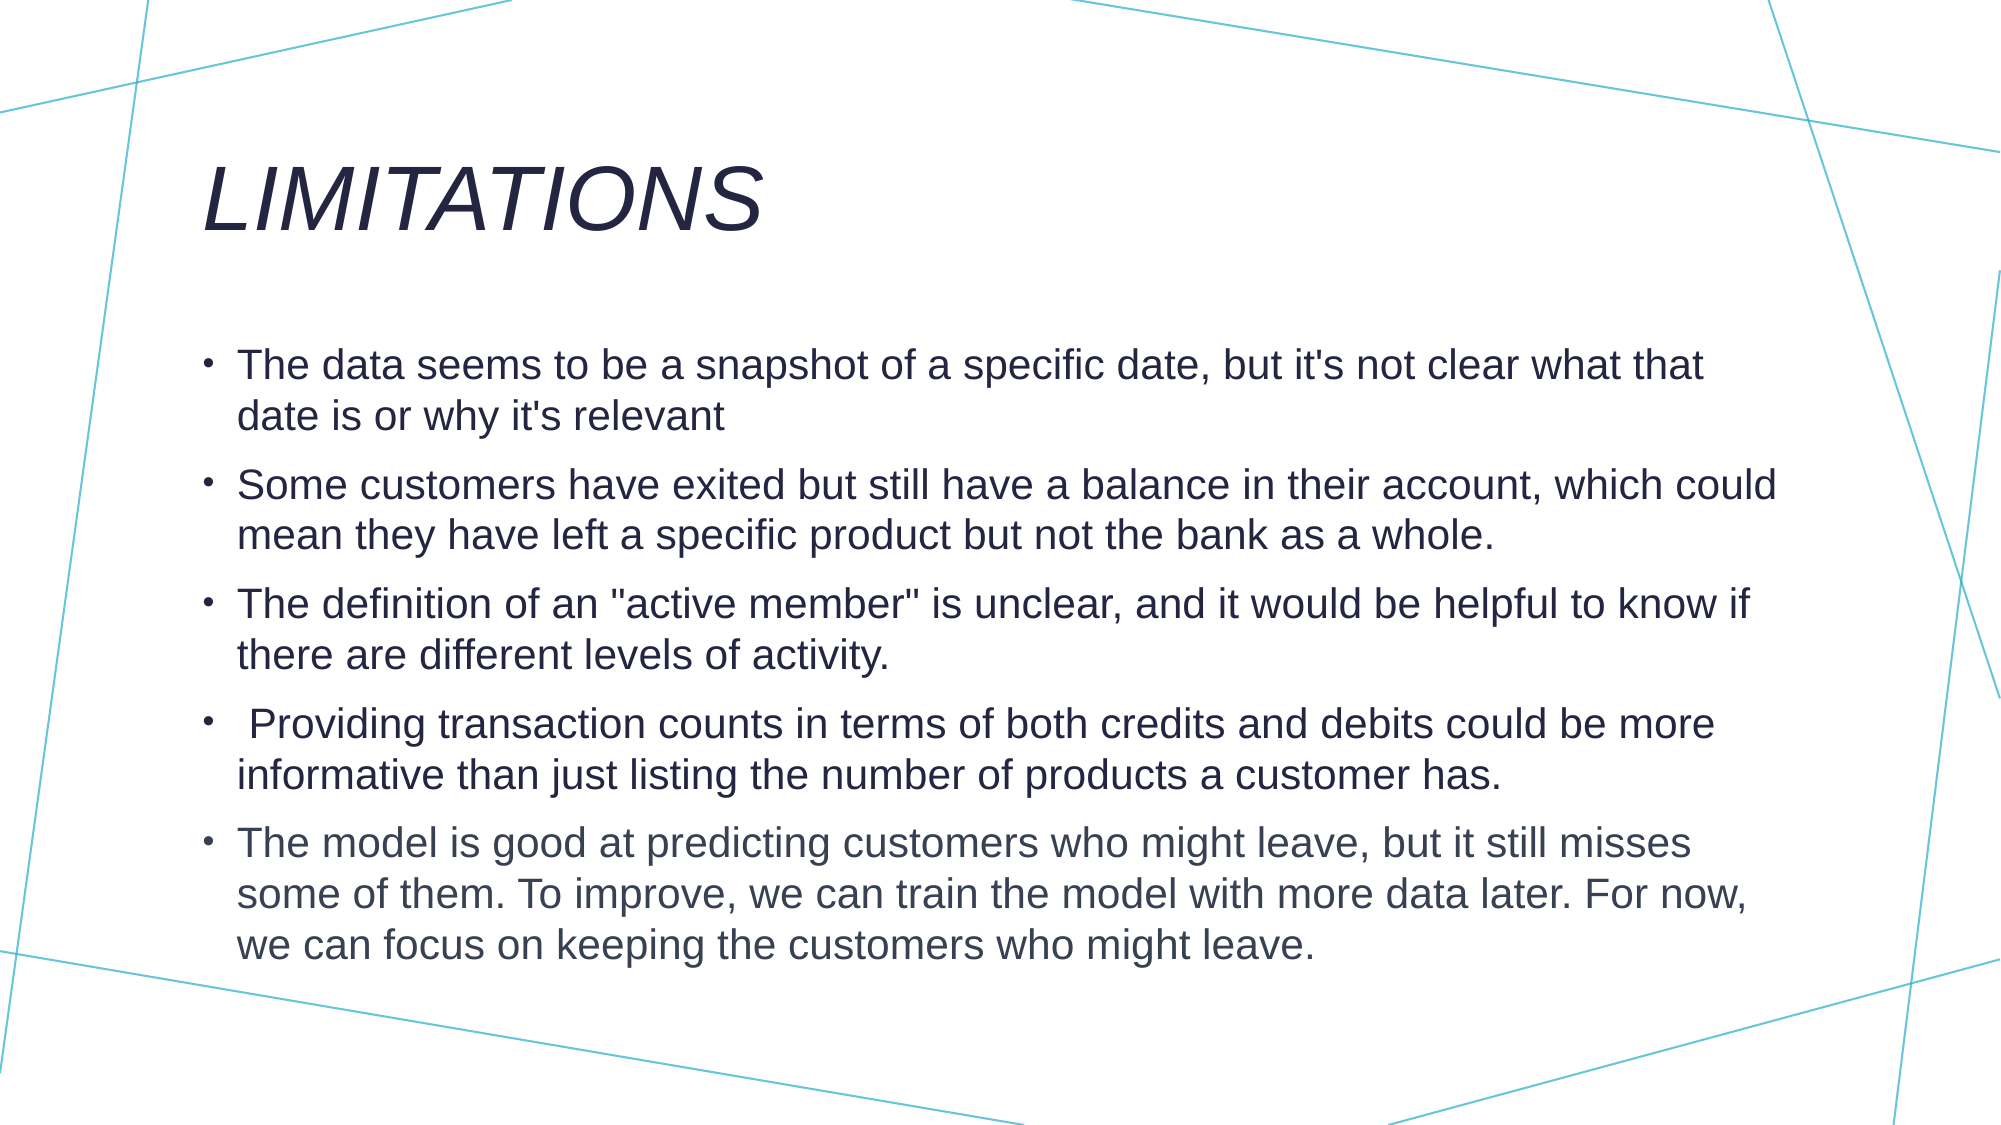

# Limitations
The data seems to be a snapshot of a specific date, but it's not clear what that date is or why it's relevant
Some customers have exited but still have a balance in their account, which could mean they have left a specific product but not the bank as a whole.
The definition of an "active member" is unclear, and it would be helpful to know if there are different levels of activity.
 Providing transaction counts in terms of both credits and debits could be more informative than just listing the number of products a customer has.
The model is good at predicting customers who might leave, but it still misses some of them. To improve, we can train the model with more data later. For now, we can focus on keeping the customers who might leave.